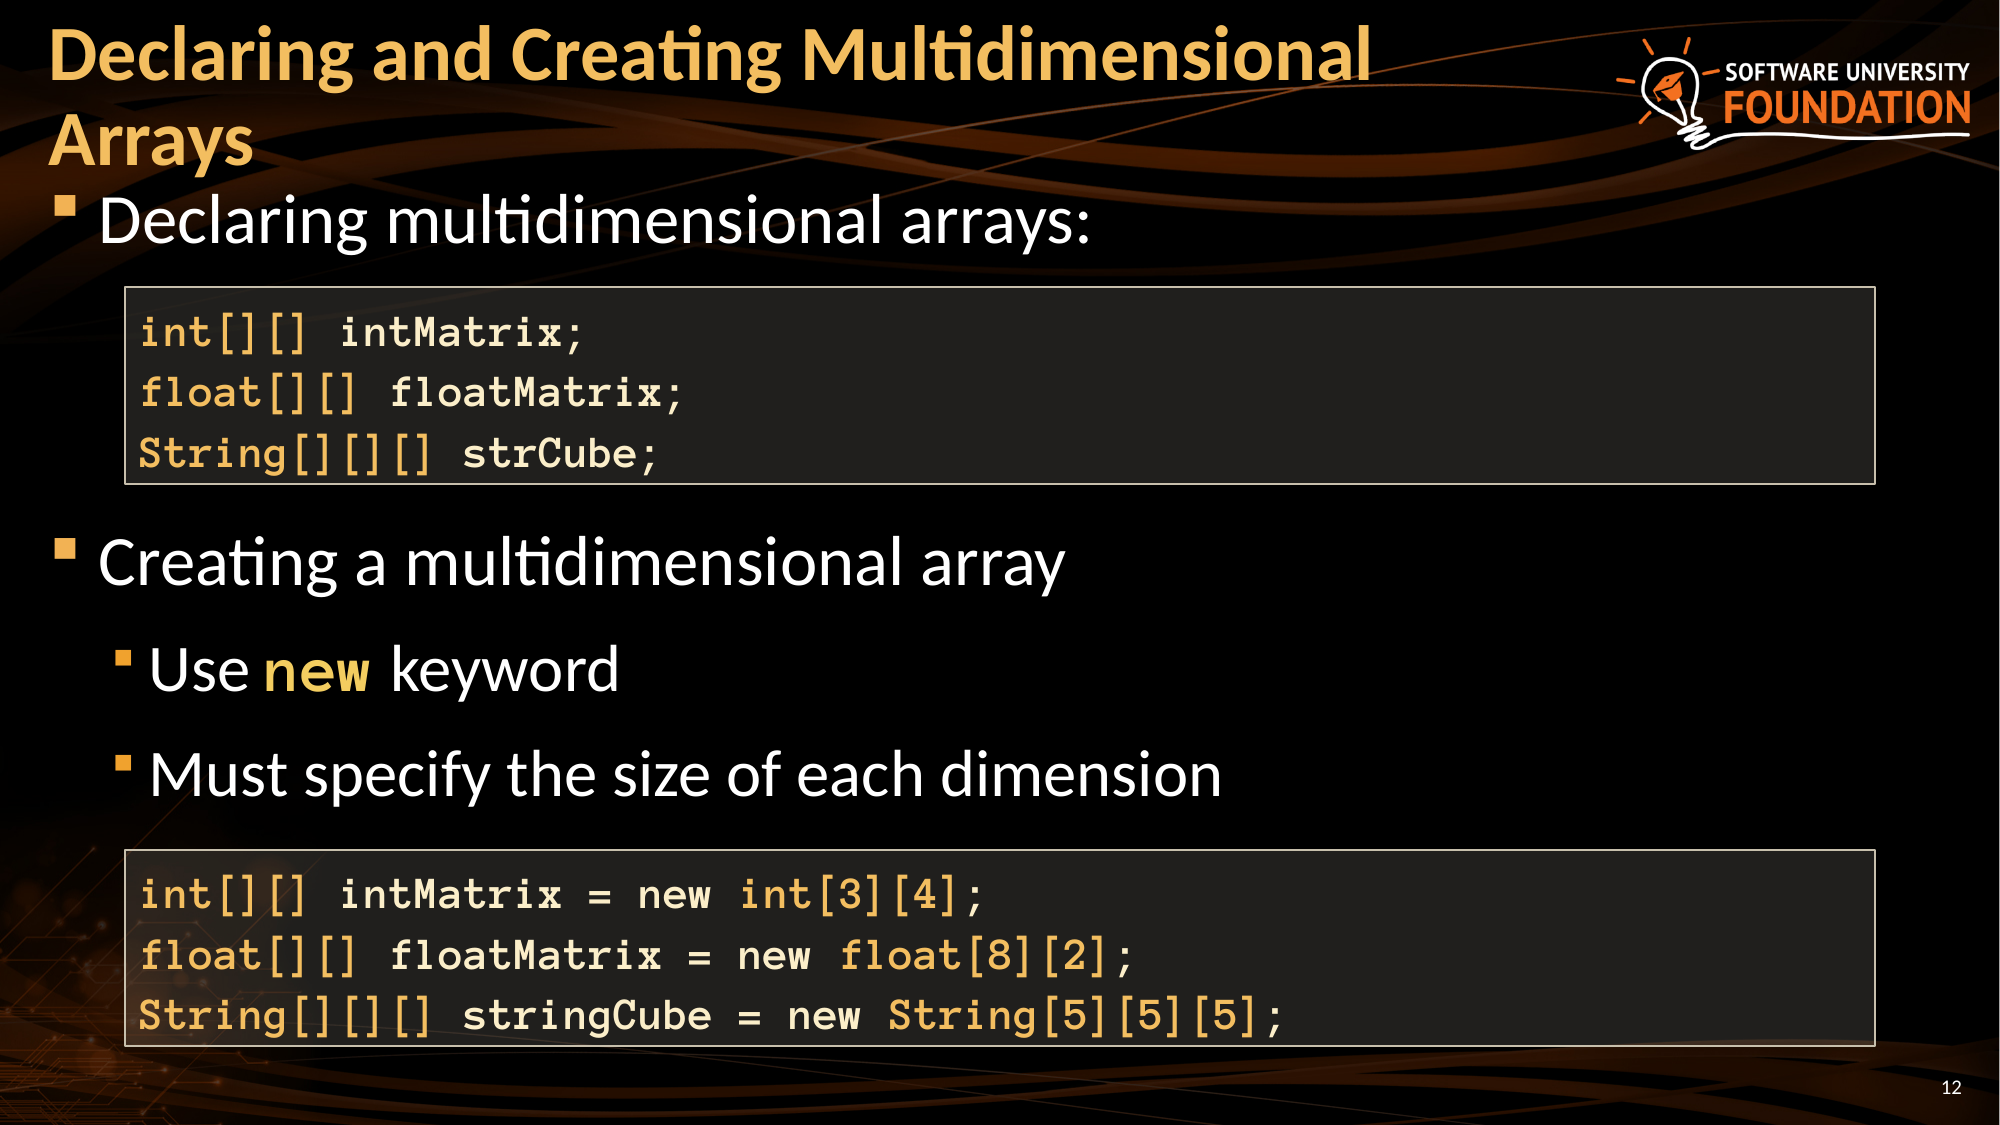

# Declaring and Creating Multidimensional Arrays
Declaring multidimensional arrays:

Creating a multidimensional array
Use new keyword
Must specify the size of each dimension
int[][] intMatrix;
float[][] floatMatrix;
String[][][] strCube;
int[][] intMatrix = new int[3][4];
float[][] floatMatrix = new float[8][2];
String[][][] stringCube = new String[5][5][5];
12